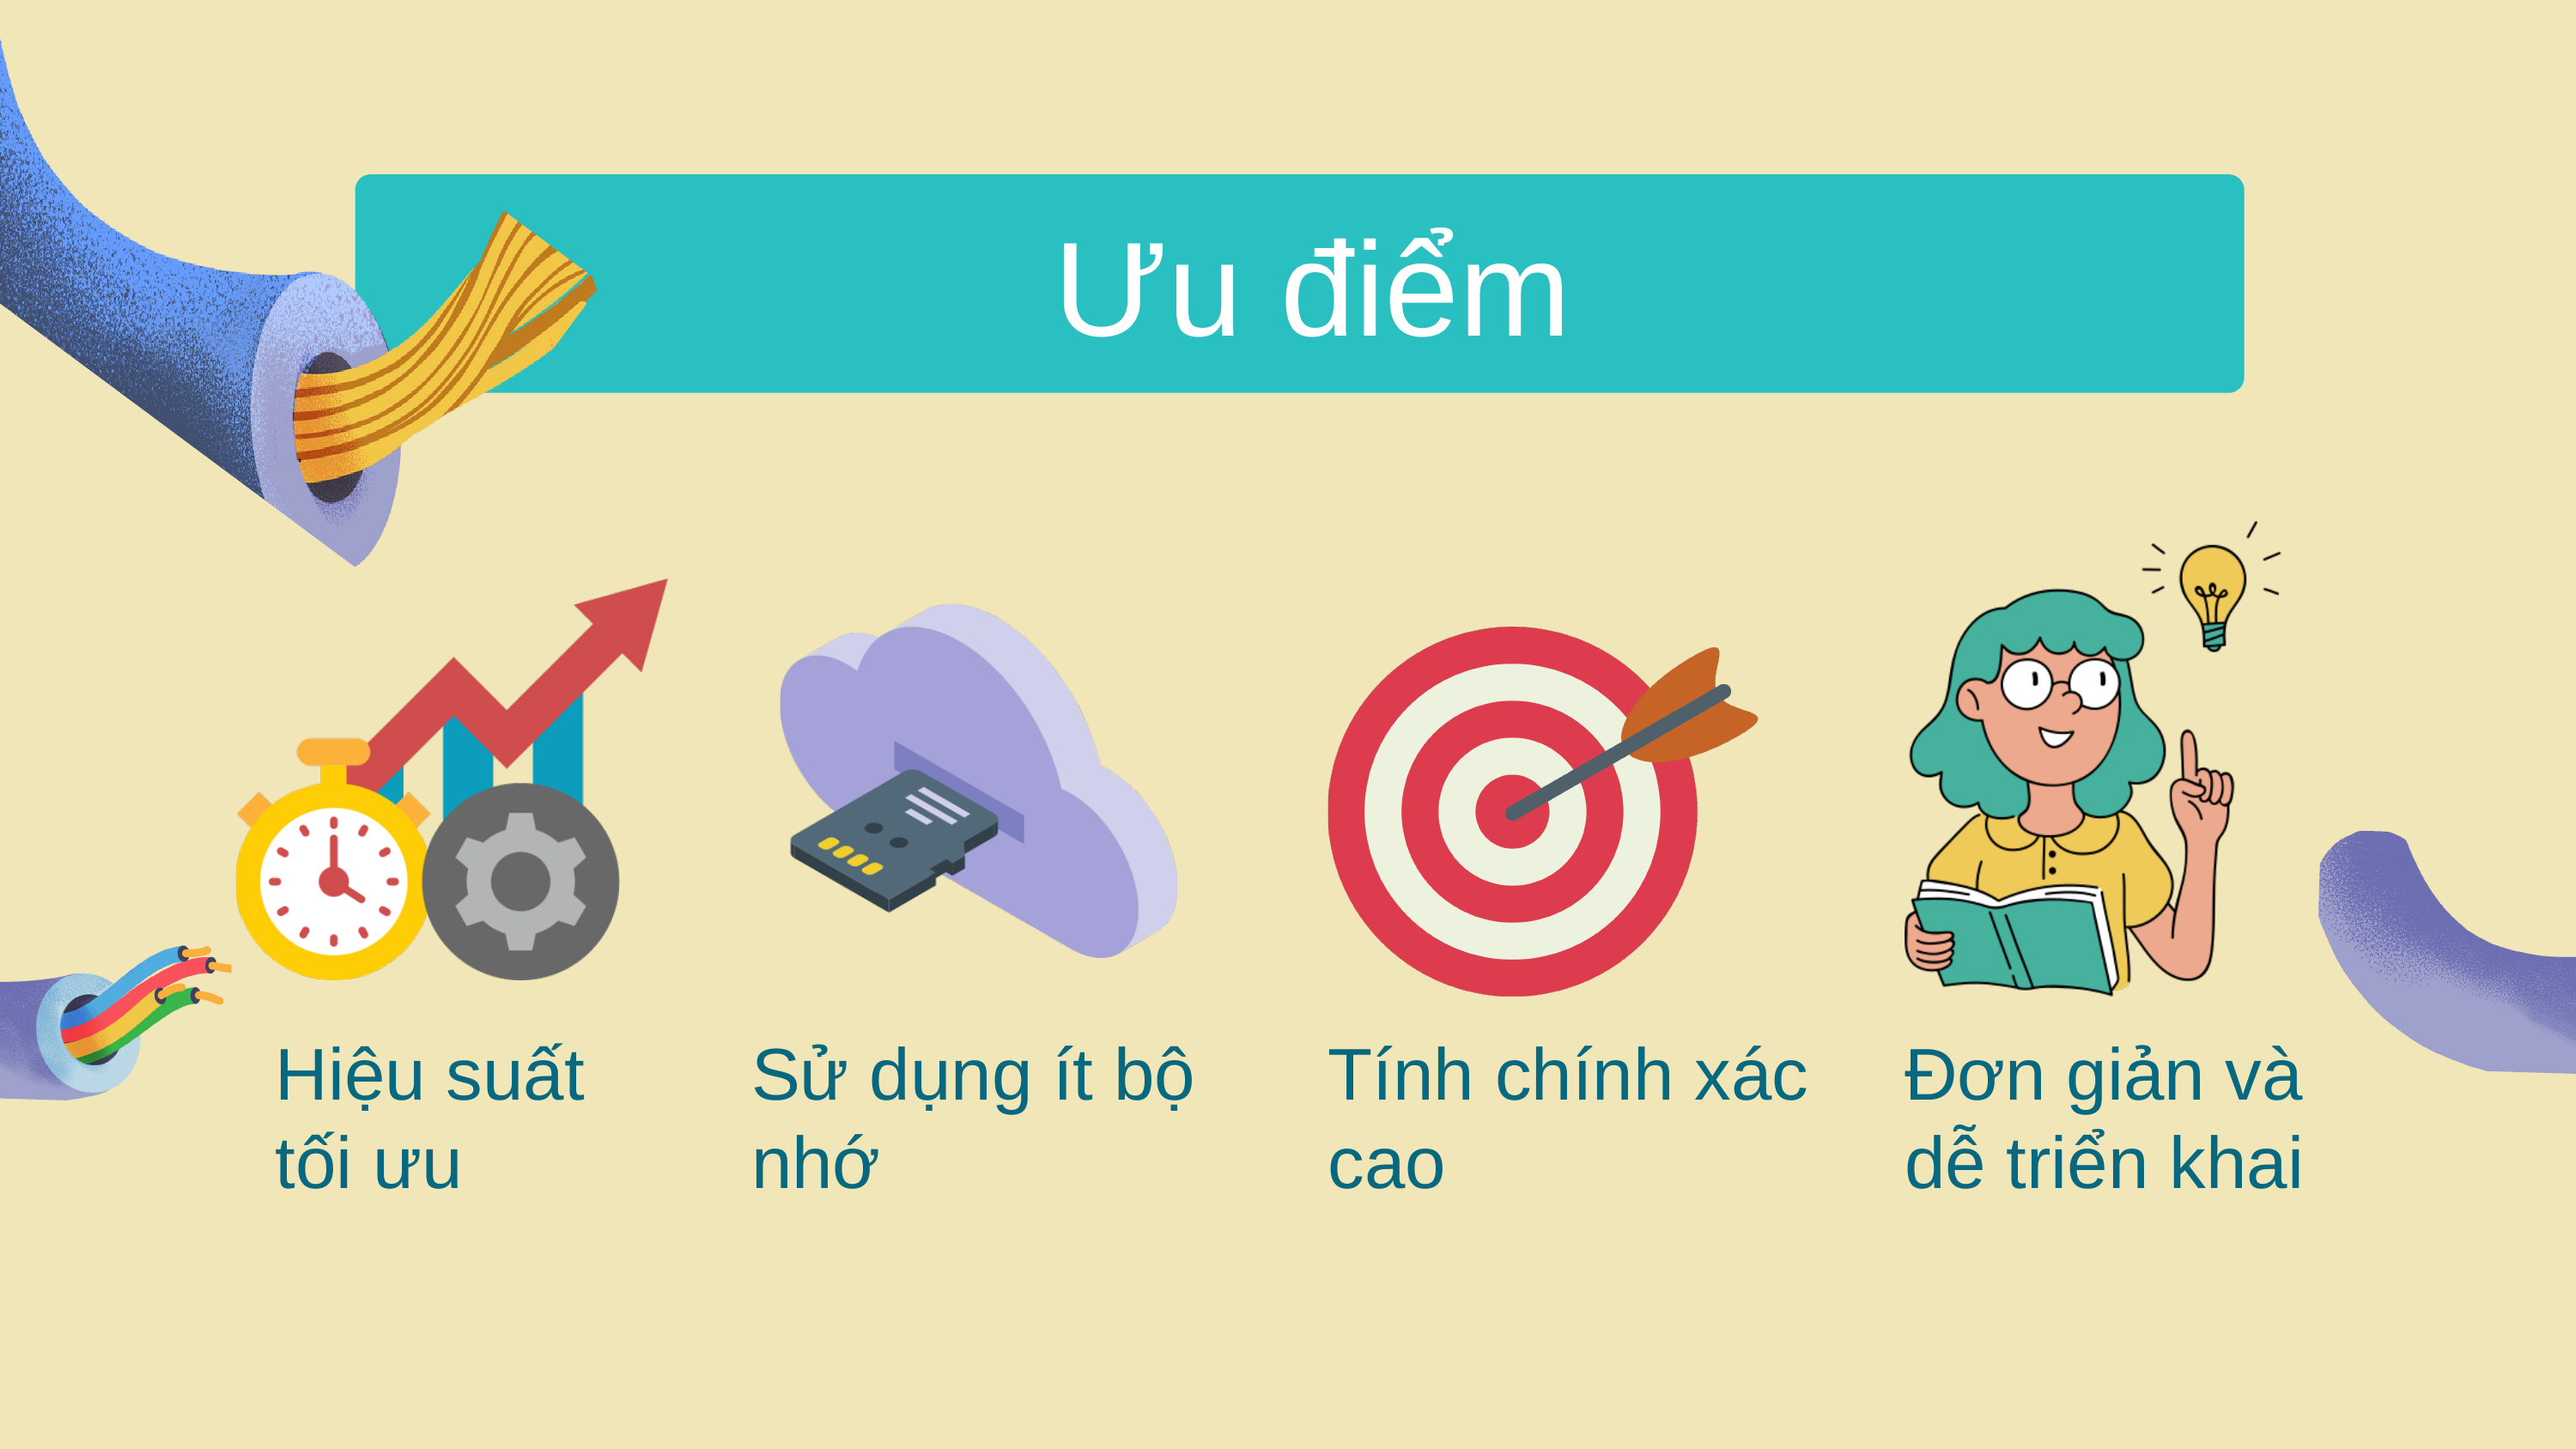

Ưu điểm

Hiệu suất tối ưu
Sử dụng ít bộ nhớ
Tính chính xác cao
Đơn giản và dễ triển khai